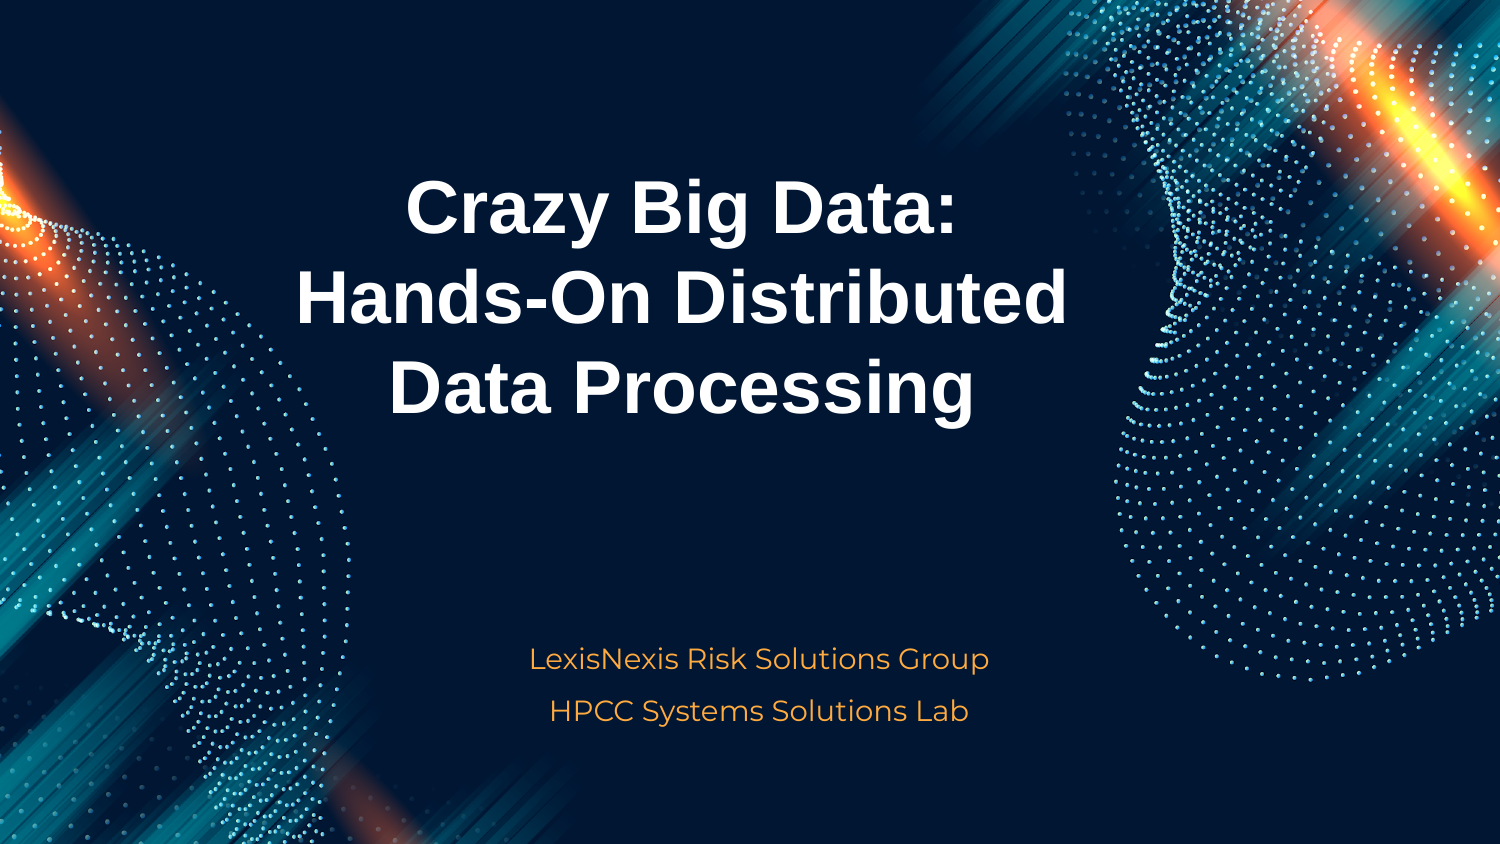

# Crazy Big Data: Hands-On Distributed Data Processing
LexisNexis Risk Solutions Group
HPCC Systems Solutions Lab